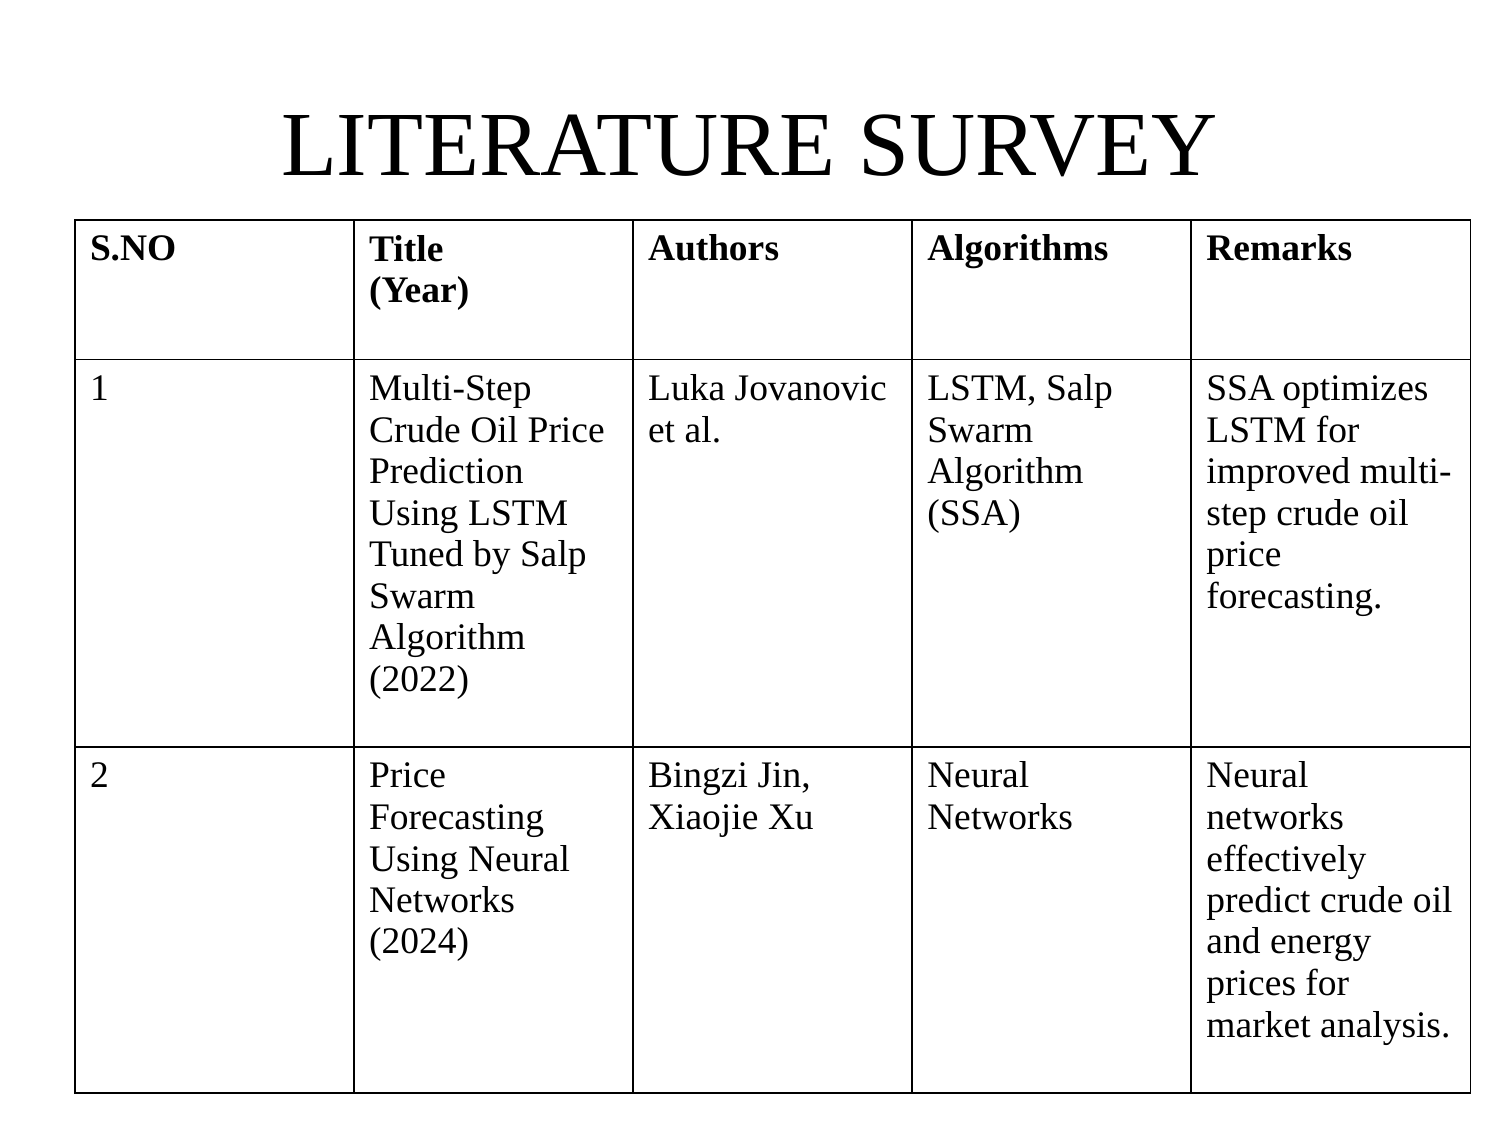

# LITERATURE SURVEY
| S.NO | Title (Year) | Authors | Algorithms | Remarks |
| --- | --- | --- | --- | --- |
| 1 | Multi-Step Crude Oil Price Prediction Using LSTM Tuned by Salp Swarm Algorithm (2022) | Luka Jovanovic et al. | LSTM, Salp Swarm Algorithm (SSA) | SSA optimizes LSTM for improved multi-step crude oil price forecasting. |
| 2 | Price Forecasting Using Neural Networks (2024) | Bingzi Jin, Xiaojie Xu | Neural Networks | Neural networks effectively predict crude oil and energy prices for market analysis. |